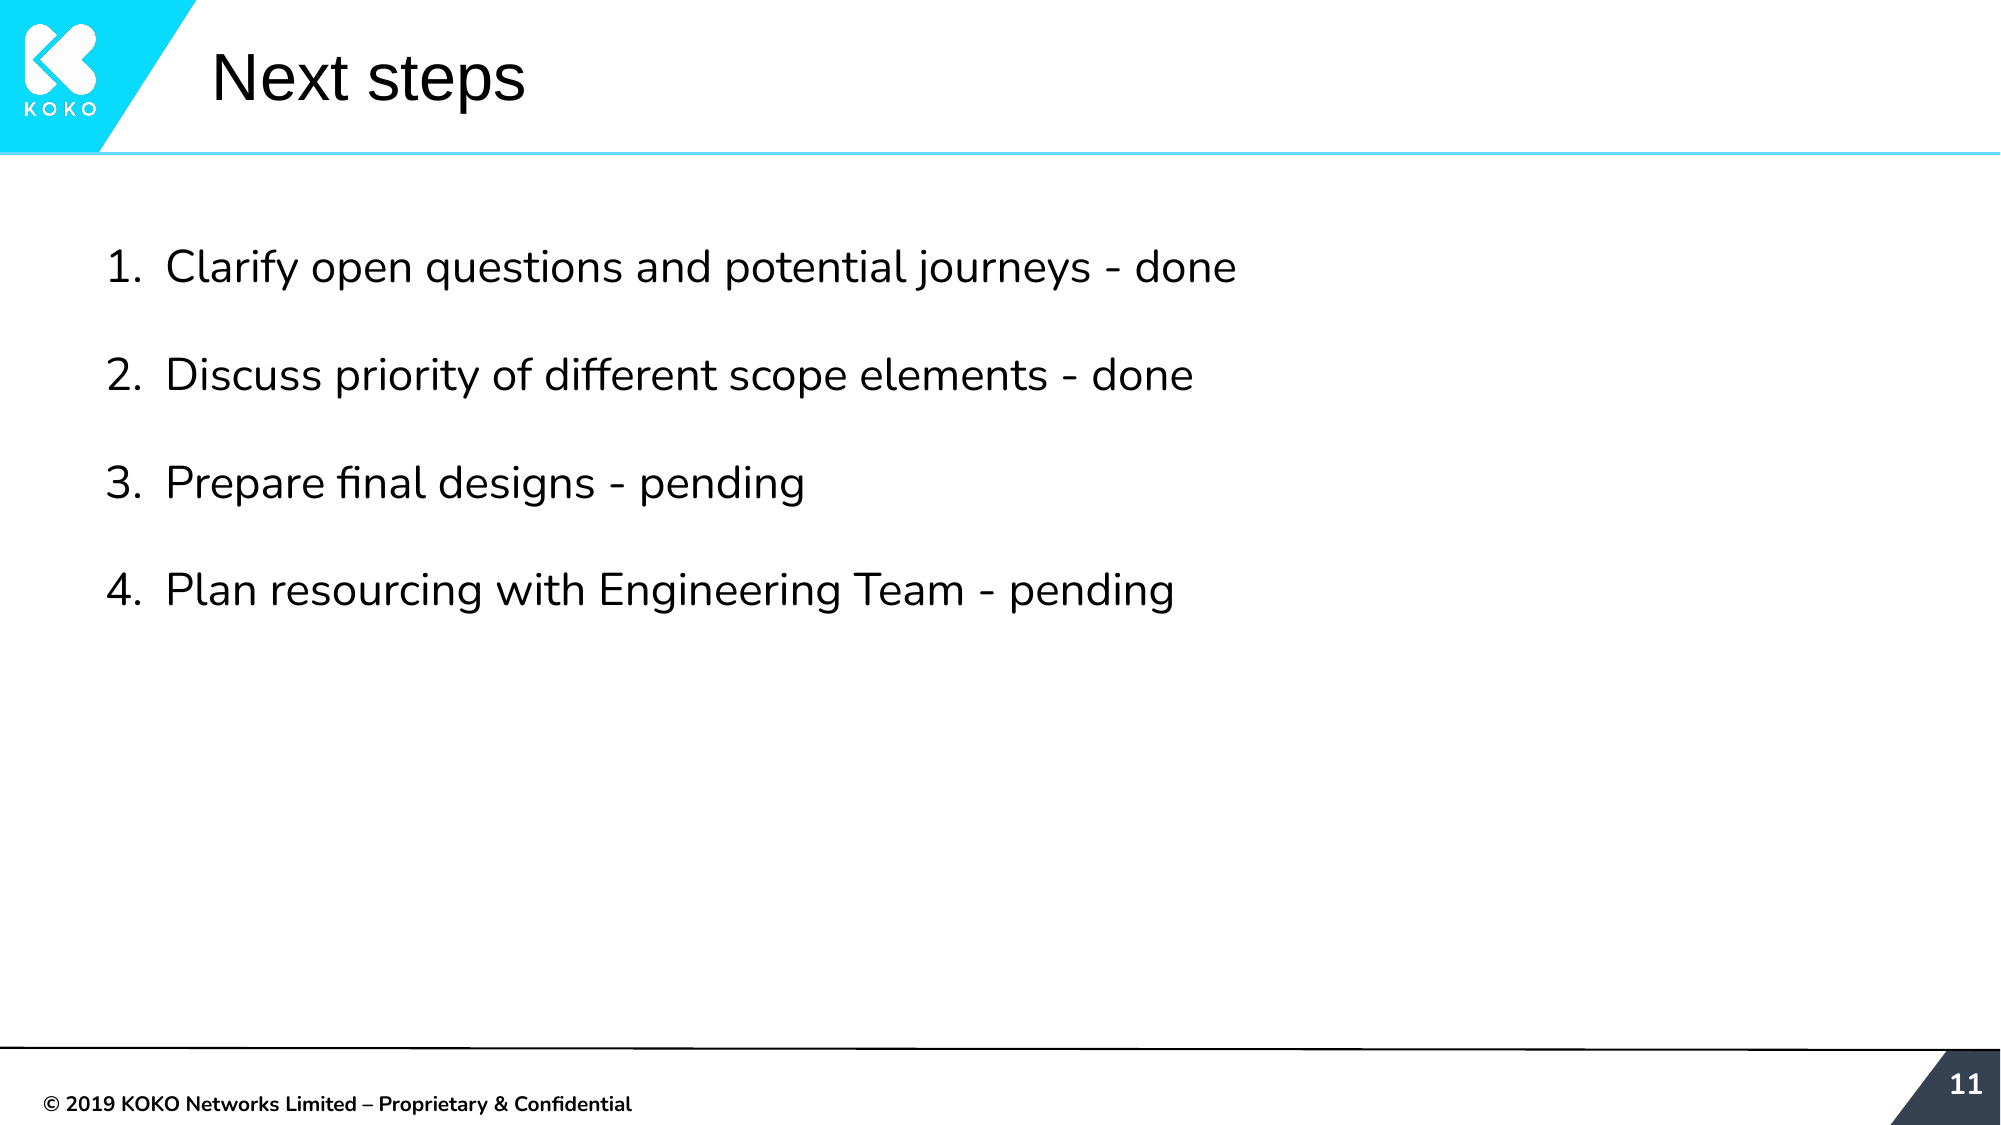

# Next steps
Clarify open questions and potential journeys - done
Discuss priority of different scope elements - done
Prepare final designs - pending
Plan resourcing with Engineering Team - pending
11